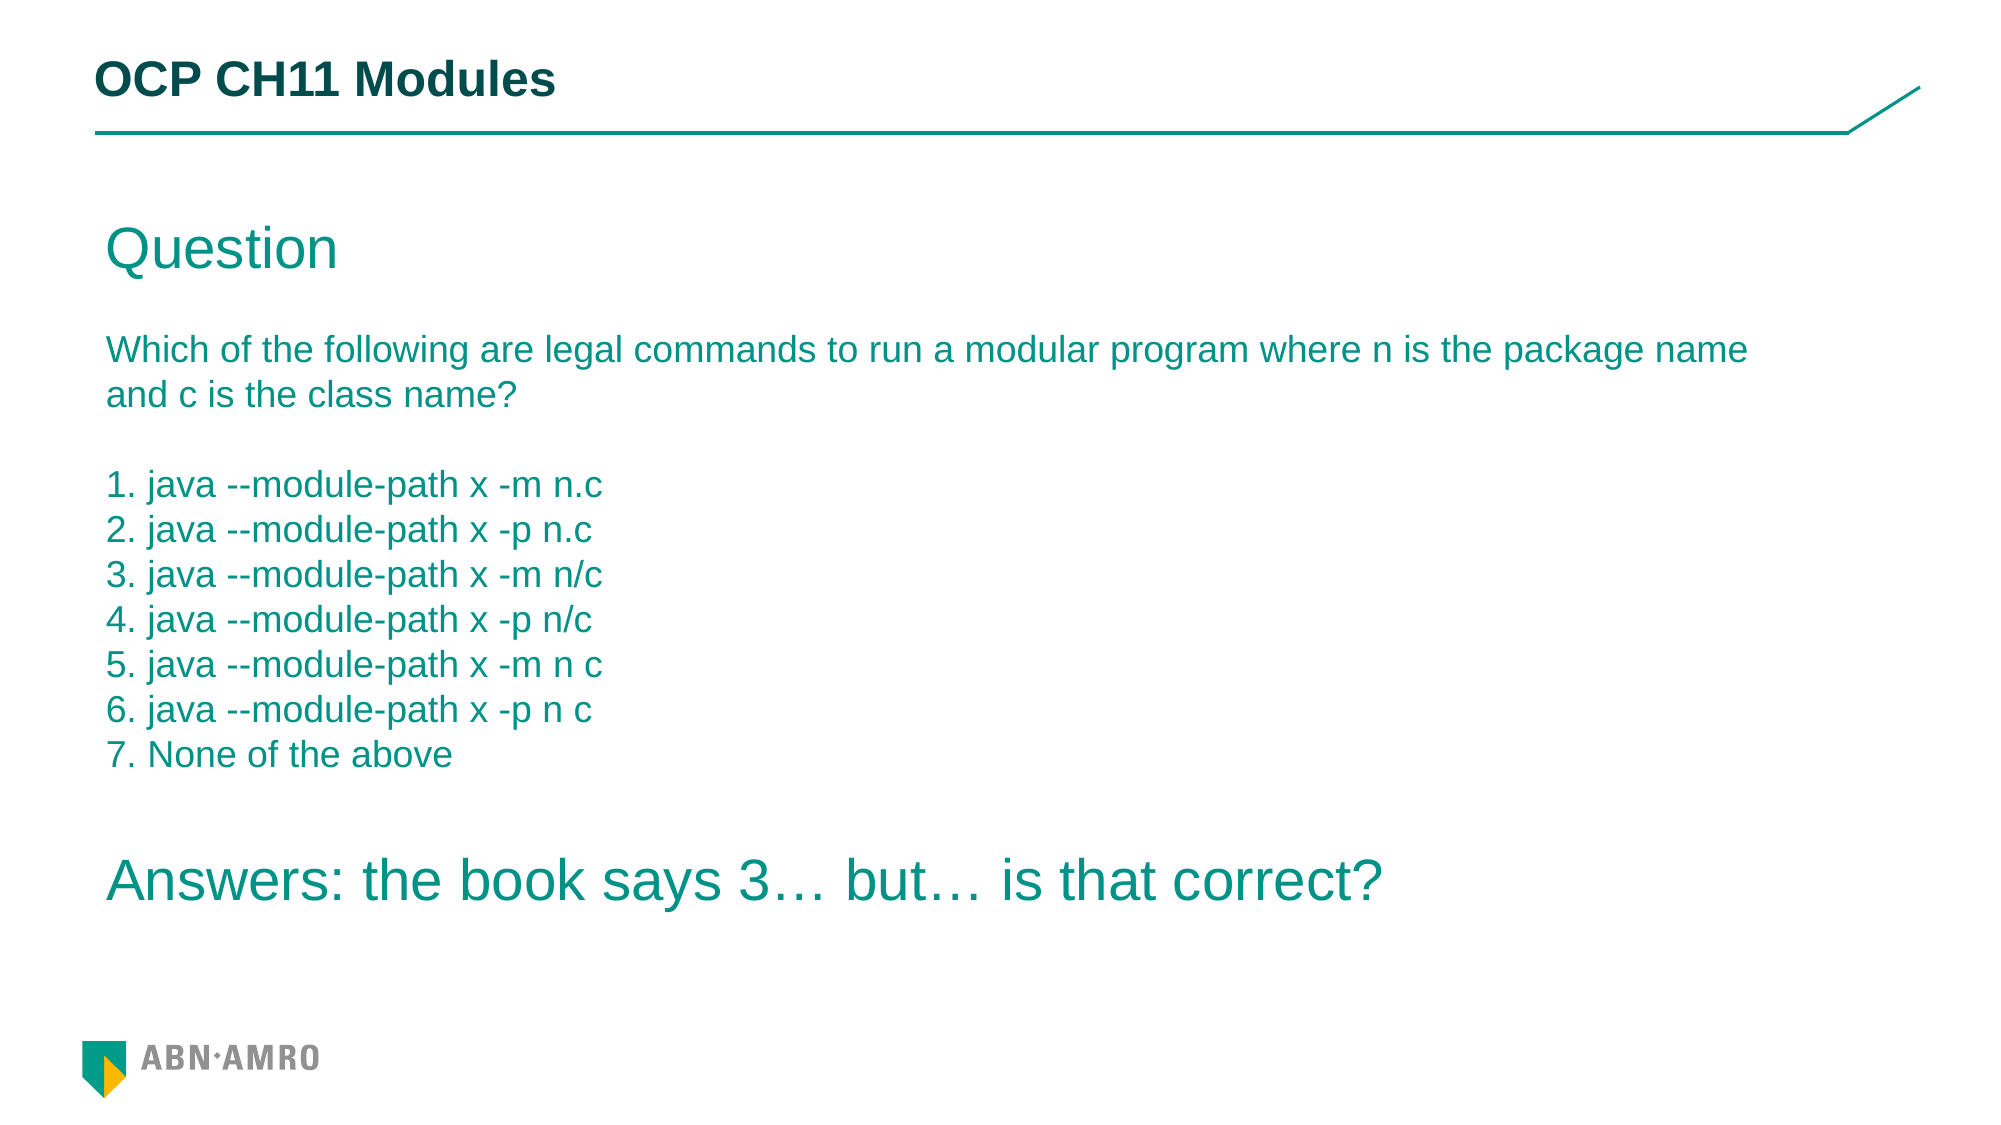

# OCP CH11 Modules
Question

Which of the following are legal commands to run a modular program where n is the package name and c is the class name?

1. java --module-path x -m n.c
2. java --module-path x -p n.c
3. java --module-path x -m n/c
4. java --module-path x -p n/c
5. java --module-path x -m n c
6. java --module-path x -p n c
7. None of the above
Answers: the book says 3… but… is that correct?